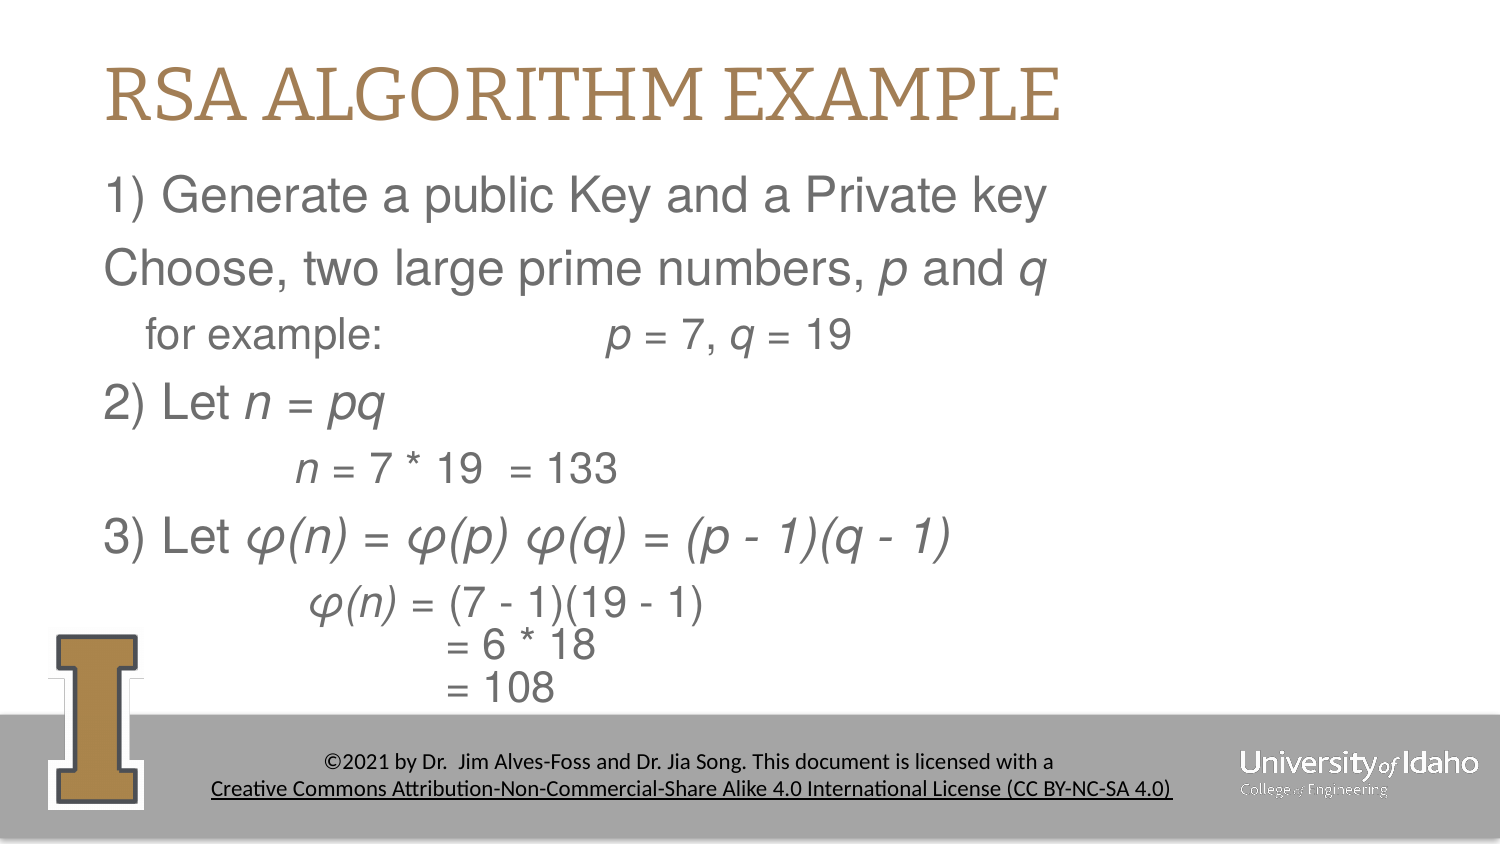

# RSA ALGORITHM EXAMPLE
1) Generate a public Key and a Private key
Choose, two large prime numbers, p and q
for example:		 p = 7, q = 19
2) Let n = pq
	n = 7 * 19  = 133
3) Let φ(n) = φ(p) φ(q) = (p - 1)(q - 1)
	 φ(n) = (7 - 1)(19 - 1)
	     	= 6 * 18
  	   	= 108